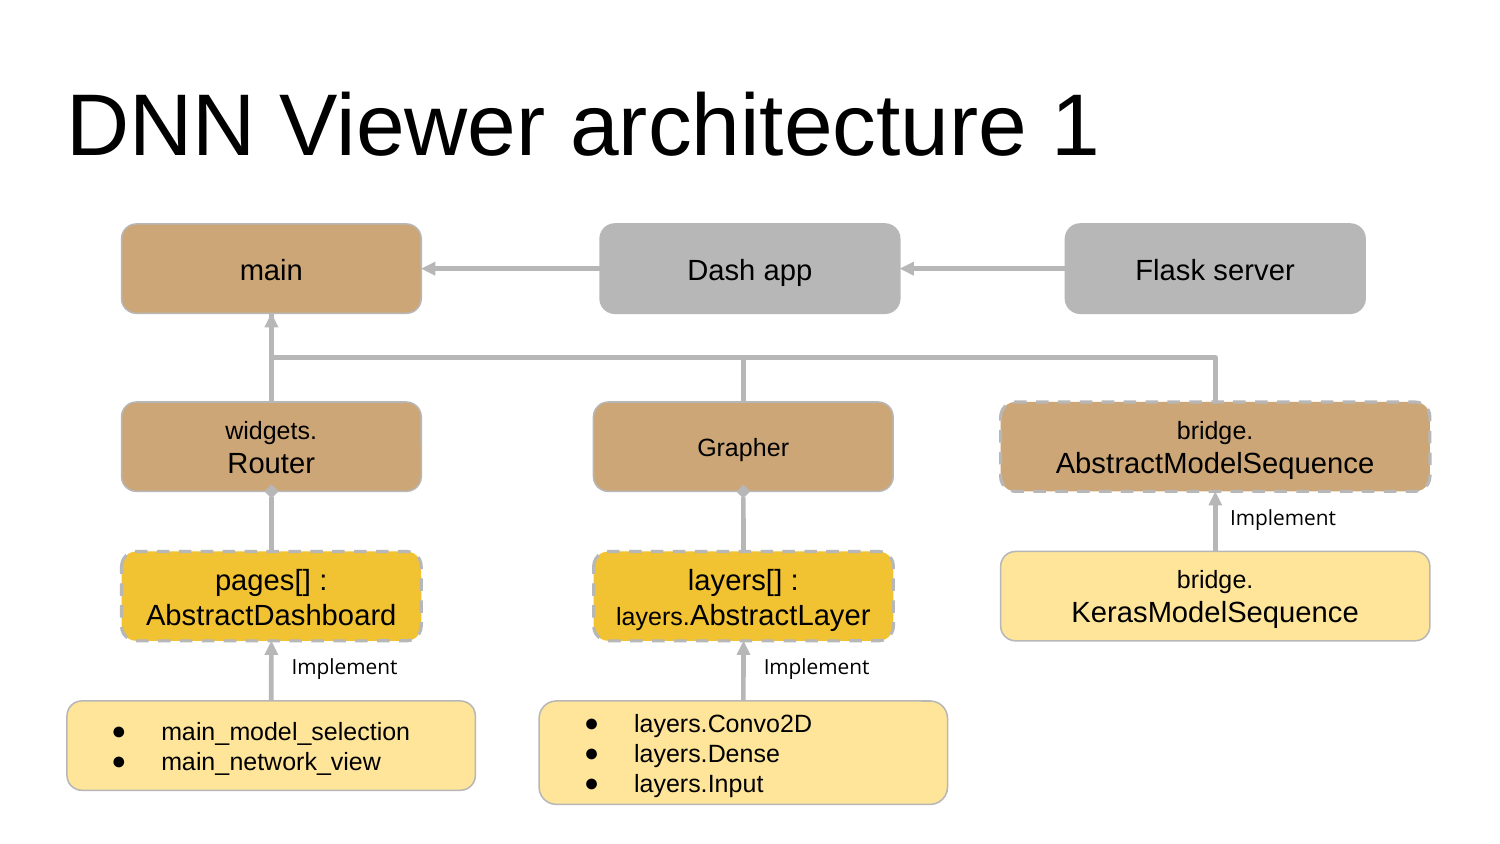

# DNN Viewer architecture 1
main
Dash app
Flask server
widgets.
Router
bridge.
AbstractModelSequence
Grapher
Implement
pages[] : AbstractDashboard
bridge.
KerasModelSequence
layers[] : layers.AbstractLayer
Implement
Implement
main_model_selection
main_network_view
layers.Convo2D
layers.Dense
layers.Input